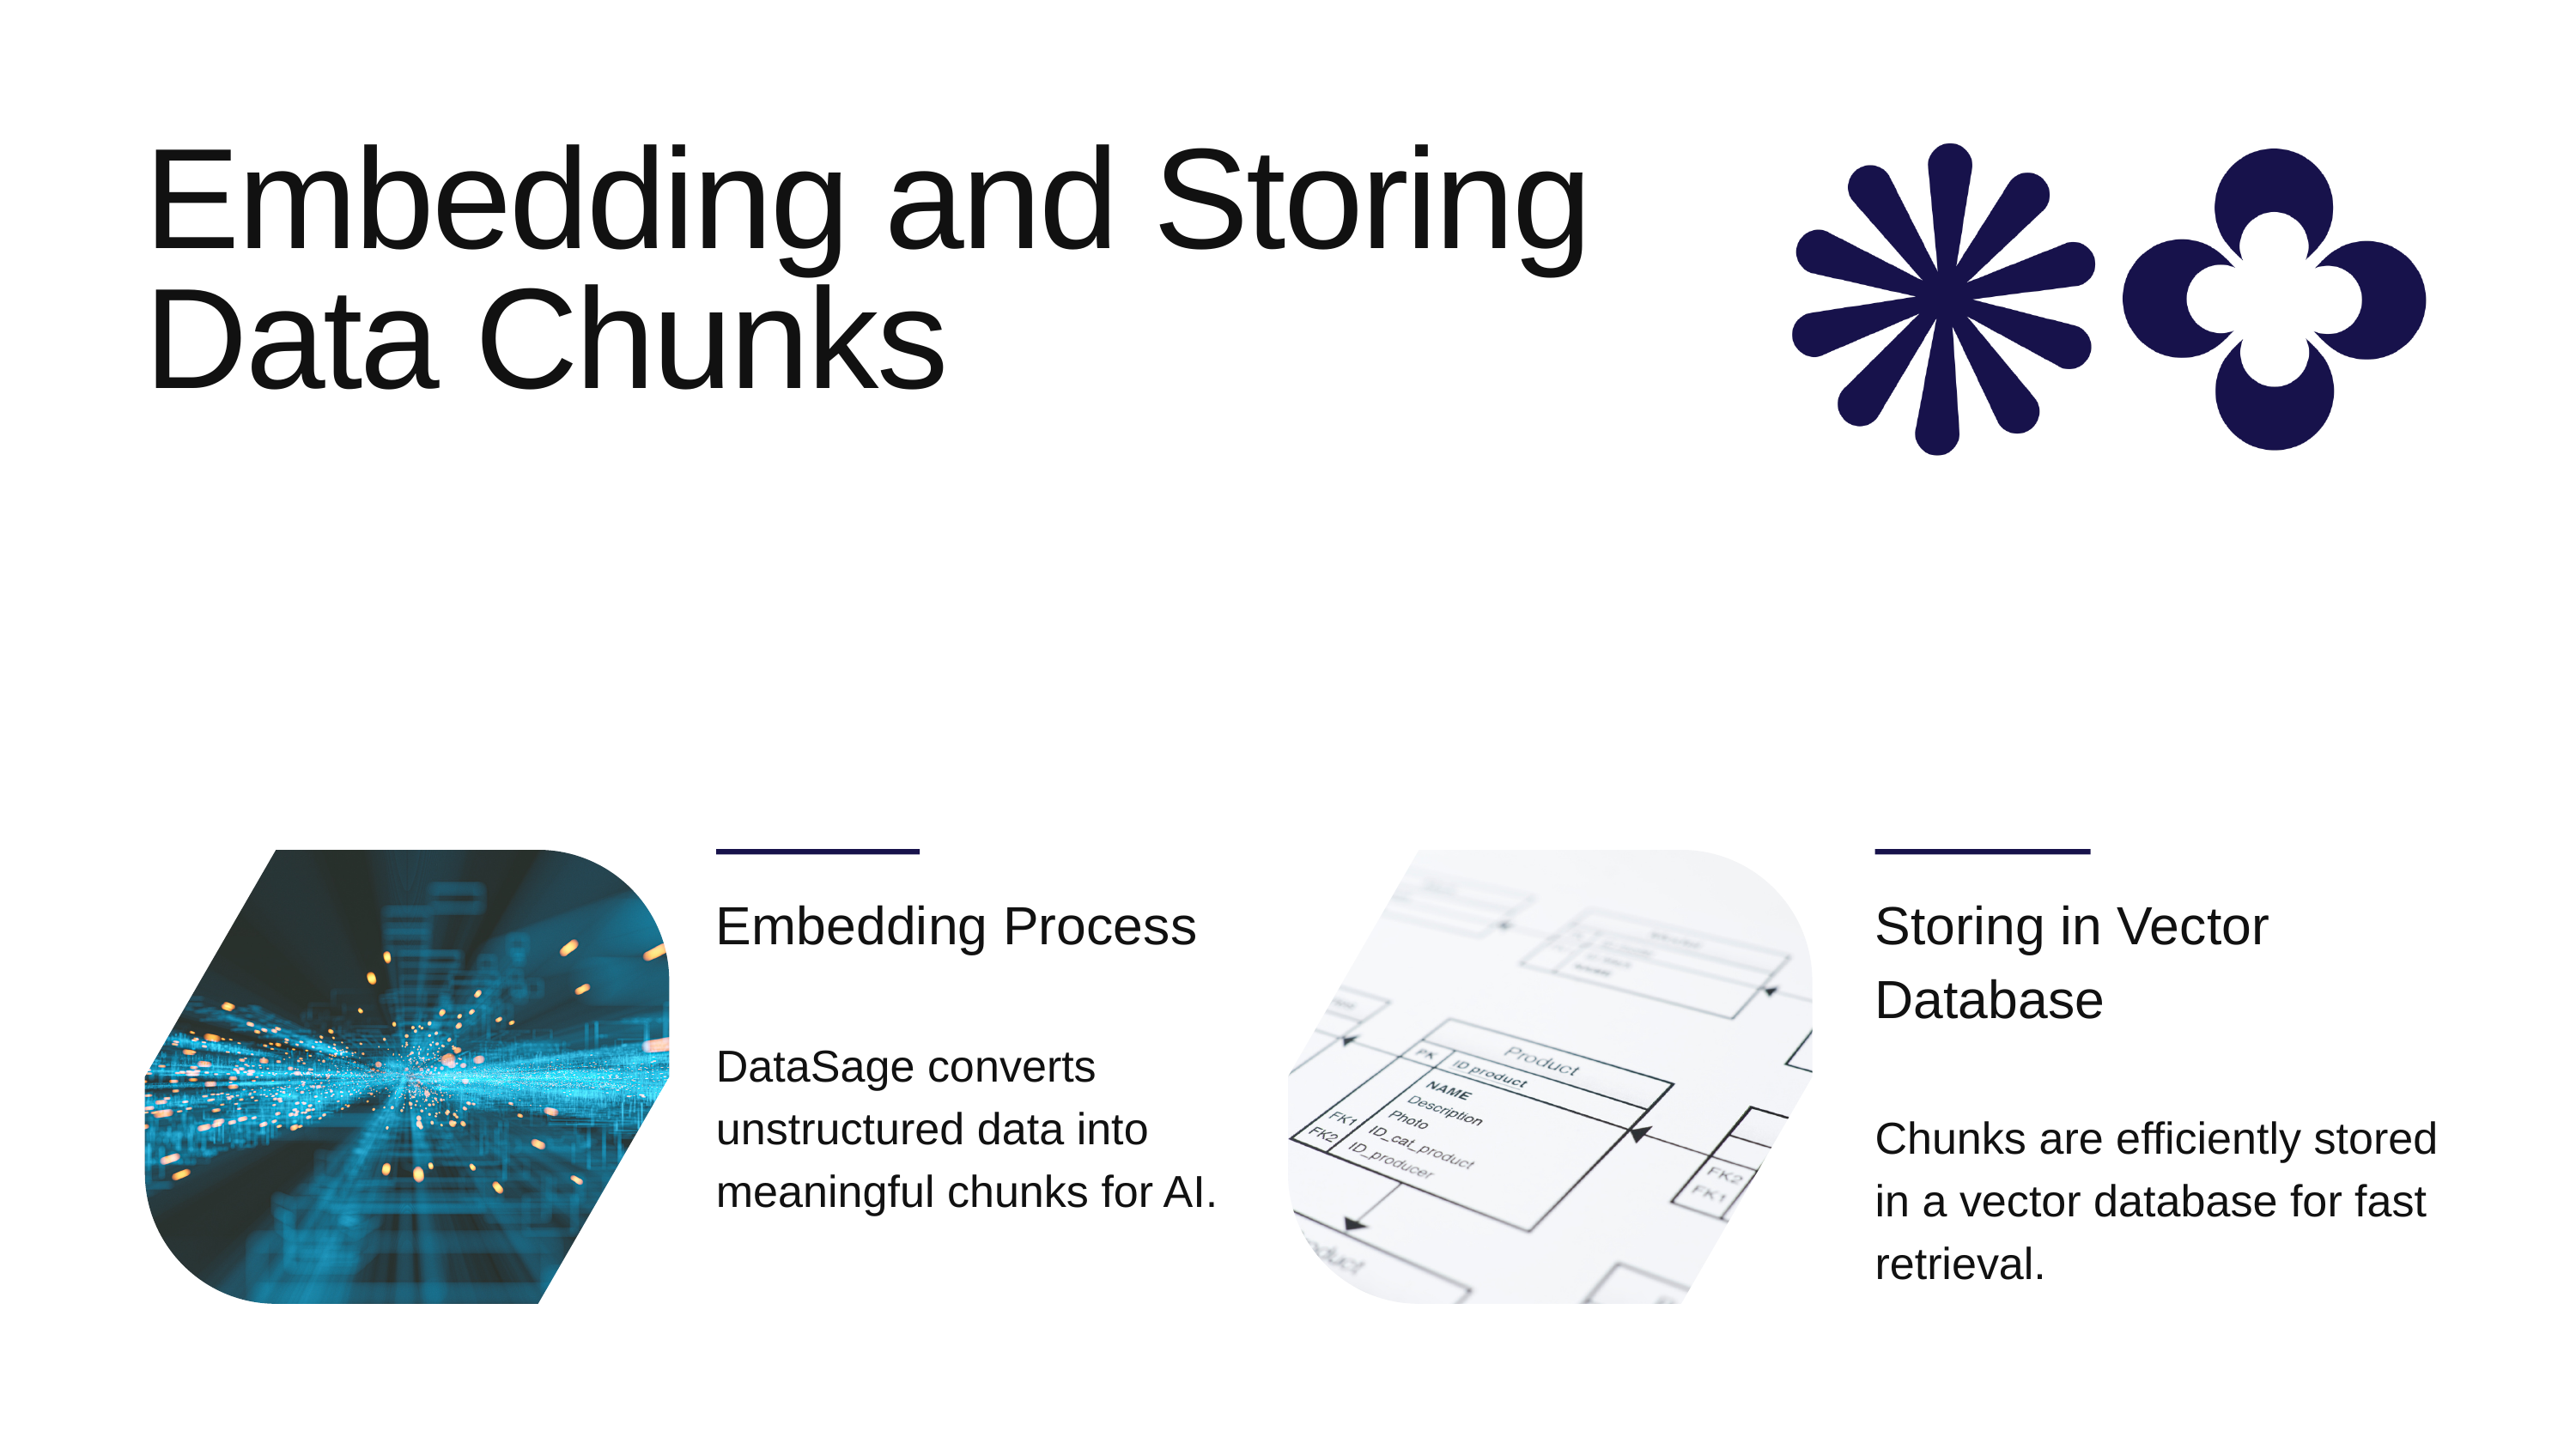

Embedding and Storing Data Chunks

Embedding Process
DataSage converts unstructured data into meaningful chunks for AI.

Storing in Vector Database
Chunks are efficiently stored in a vector database for fast retrieval.